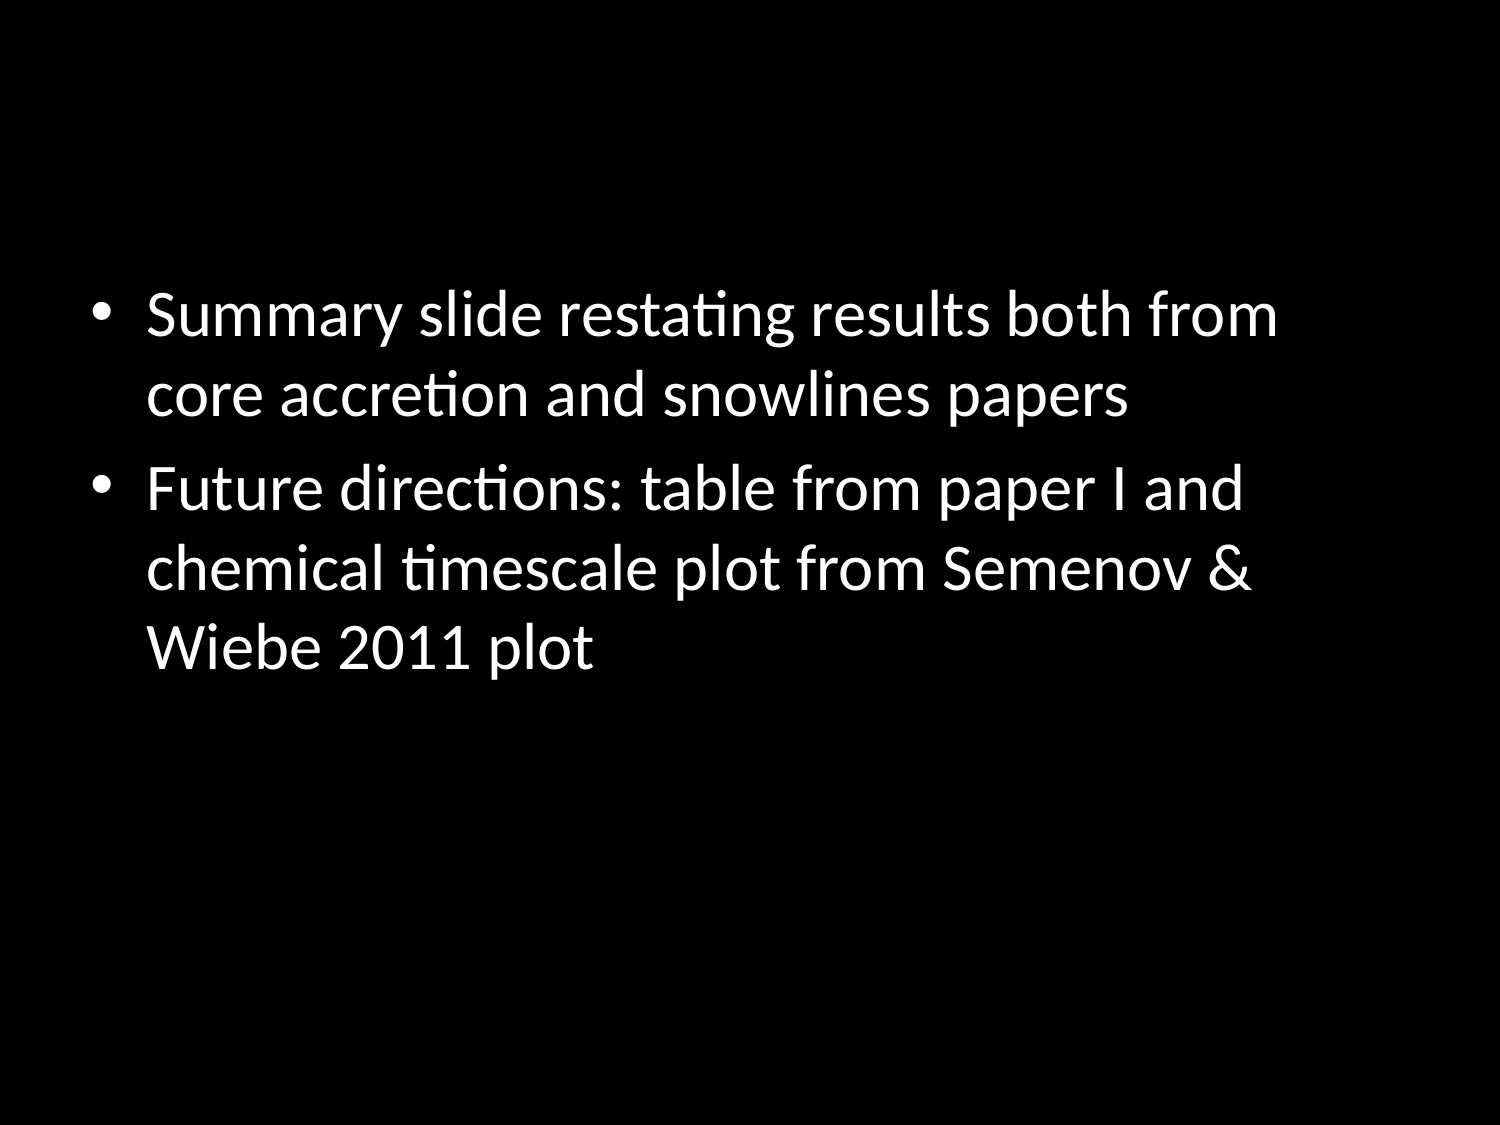

#
Summary slide restating results both from core accretion and snowlines papers
Future directions: table from paper I and chemical timescale plot from Semenov & Wiebe 2011 plot